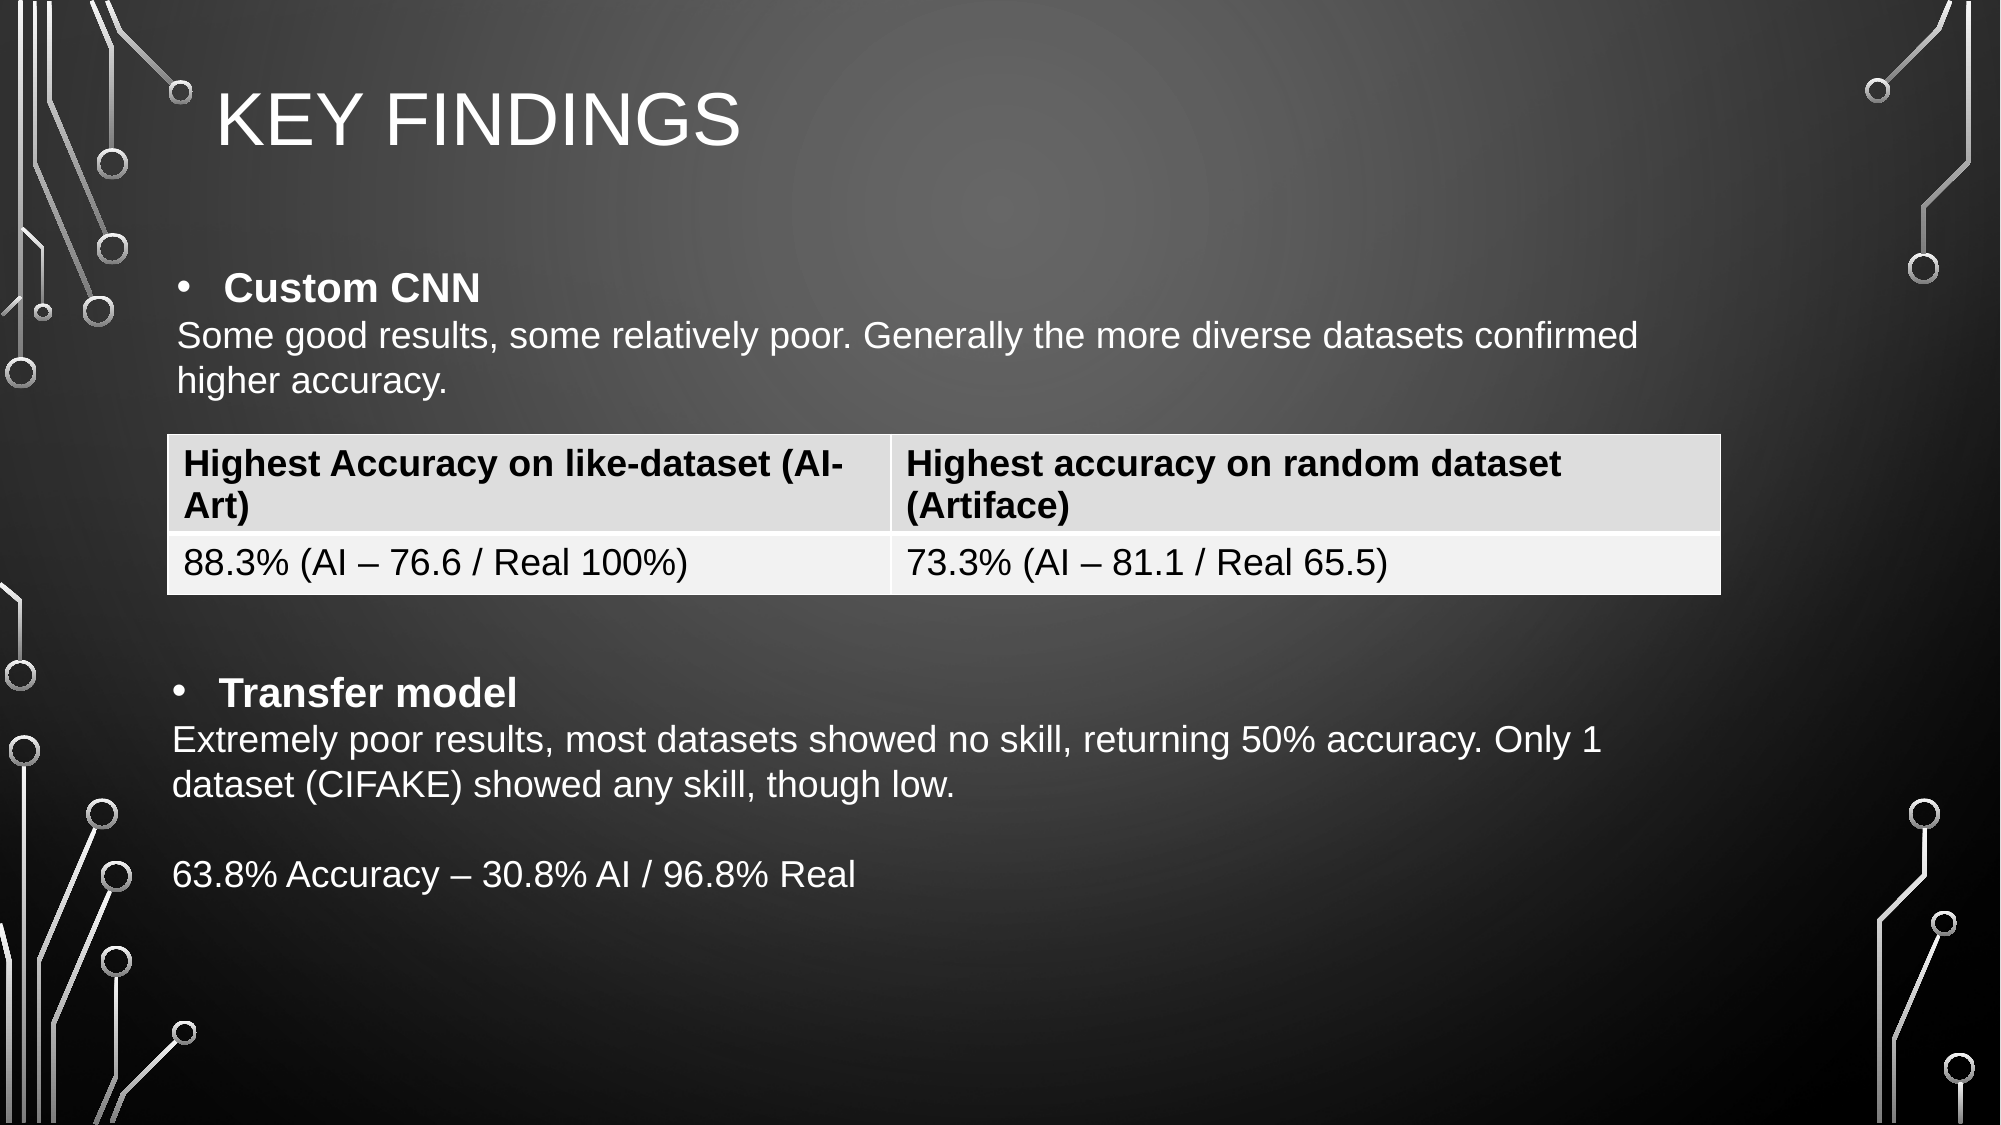

# Key findings
Custom CNN
Some good results, some relatively poor. Generally the more diverse datasets confirmed higher accuracy.
| Highest Accuracy on like-dataset (AI-Art) | Highest accuracy on random dataset (Artiface) |
| --- | --- |
| 88.3% (AI – 76.6 / Real 100%) | 73.3% (AI – 81.1 / Real 65.5) |
Transfer model
Extremely poor results, most datasets showed no skill, returning 50% accuracy. Only 1 dataset (CIFAKE) showed any skill, though low.
63.8% Accuracy – 30.8% AI / 96.8% Real